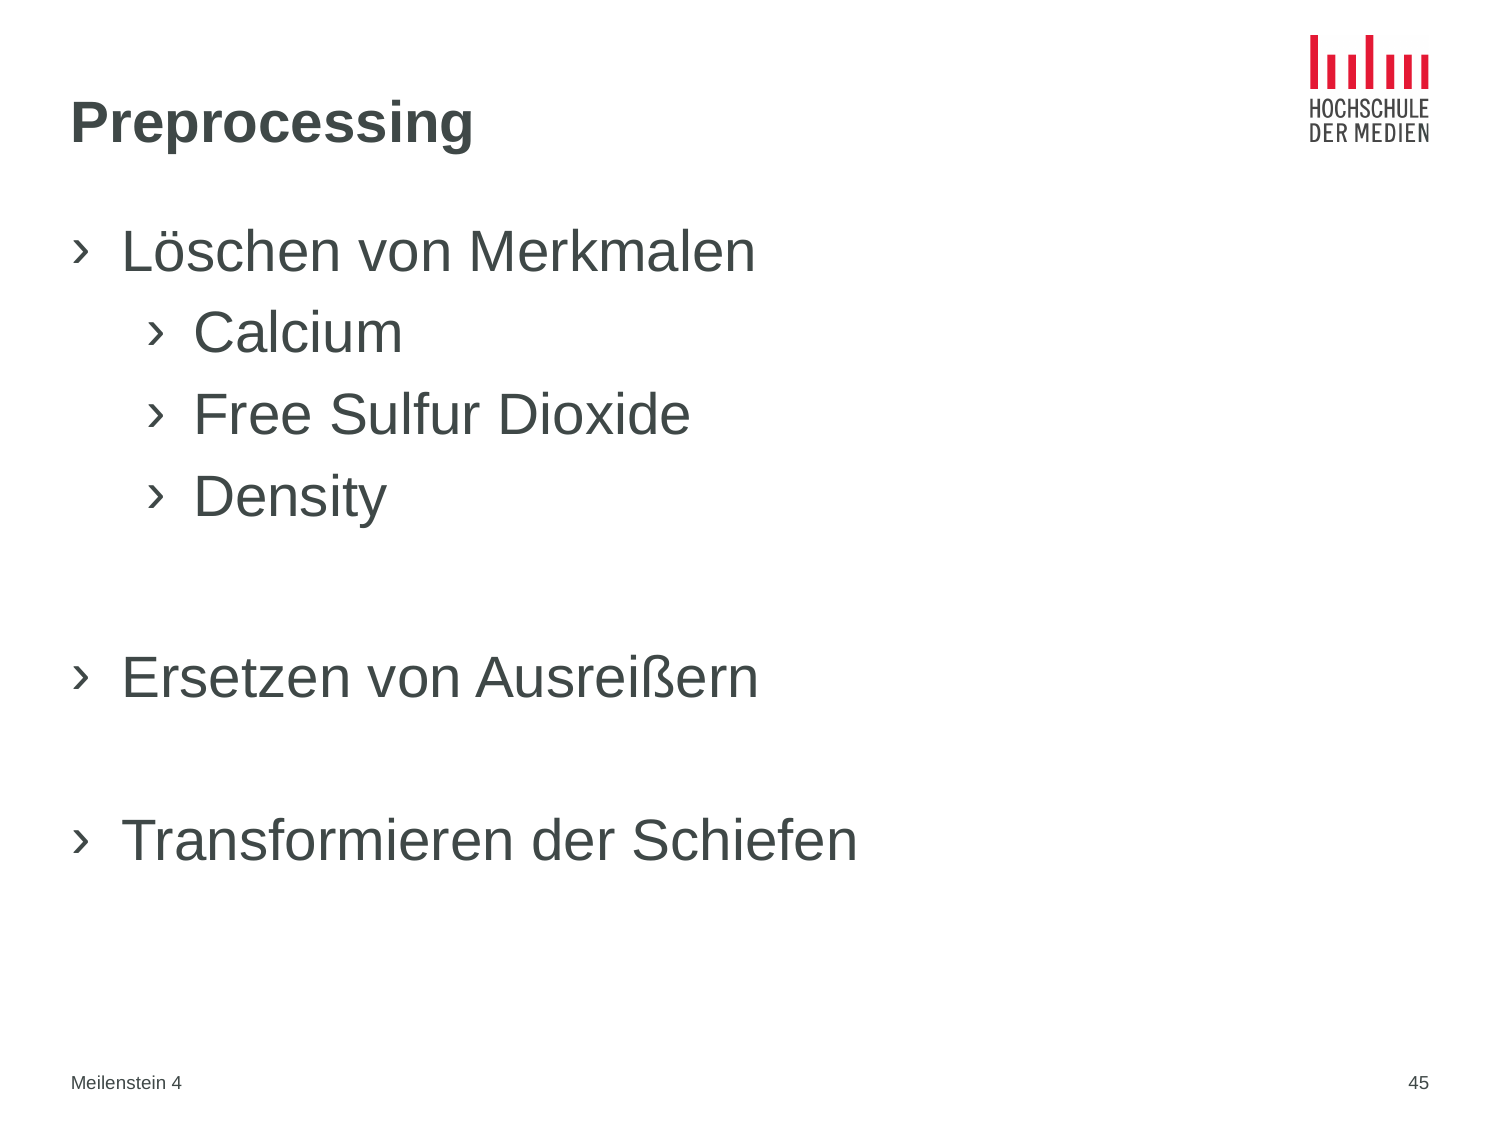

# Preprocessing
Löschen von Merkmalen
Calcium
Free Sulfur Dioxide
Density

Ersetzen von Ausreißern

Transformieren der Schiefen